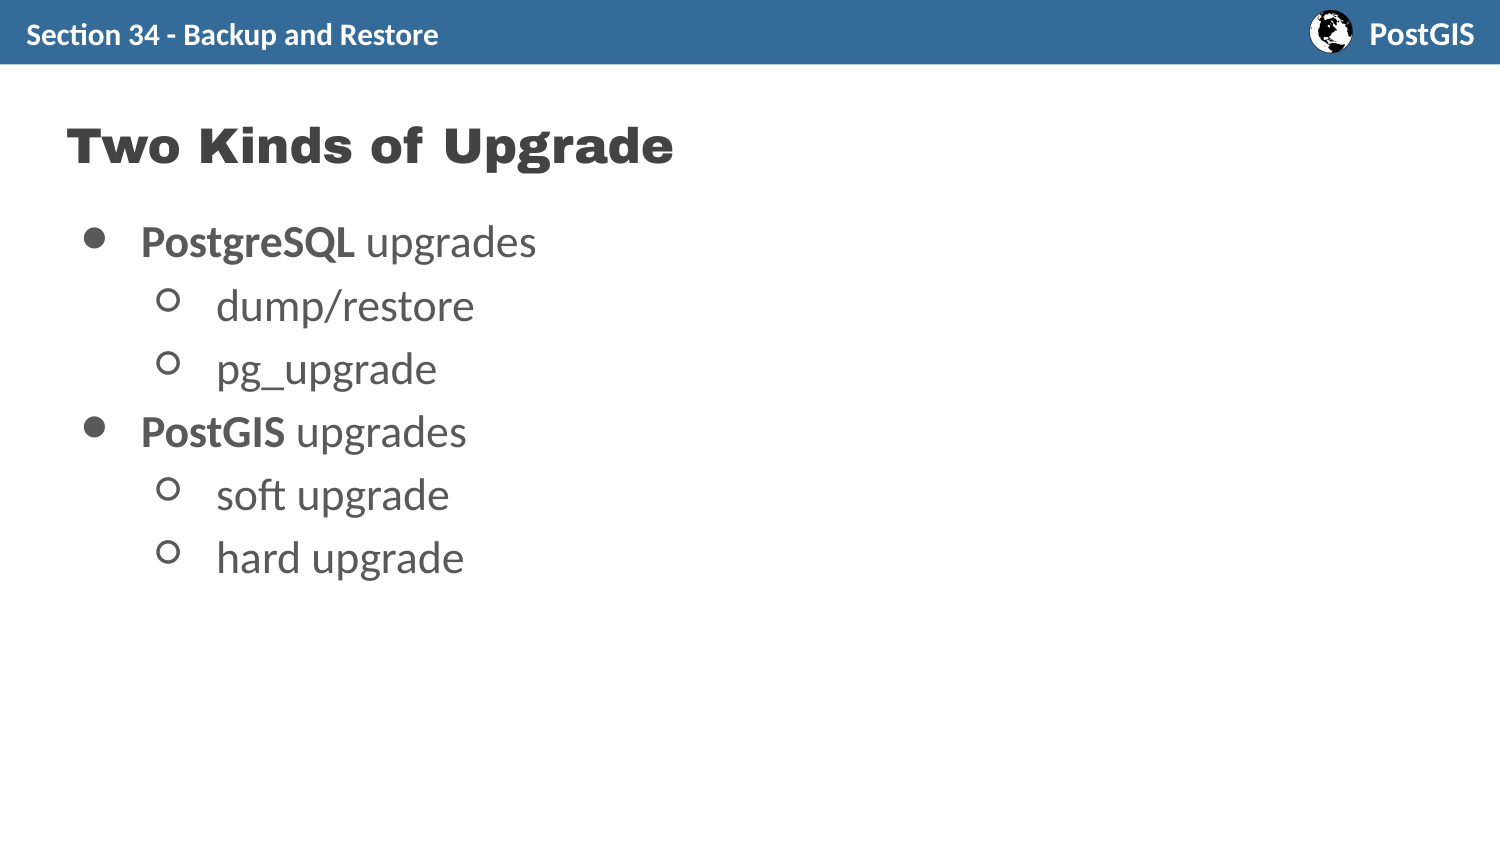

Section 34 - Backup and Restore
# Two Kinds of Upgrade
PostgreSQL upgrades
dump/restore
pg_upgrade
PostGIS upgrades
soft upgrade
hard upgrade